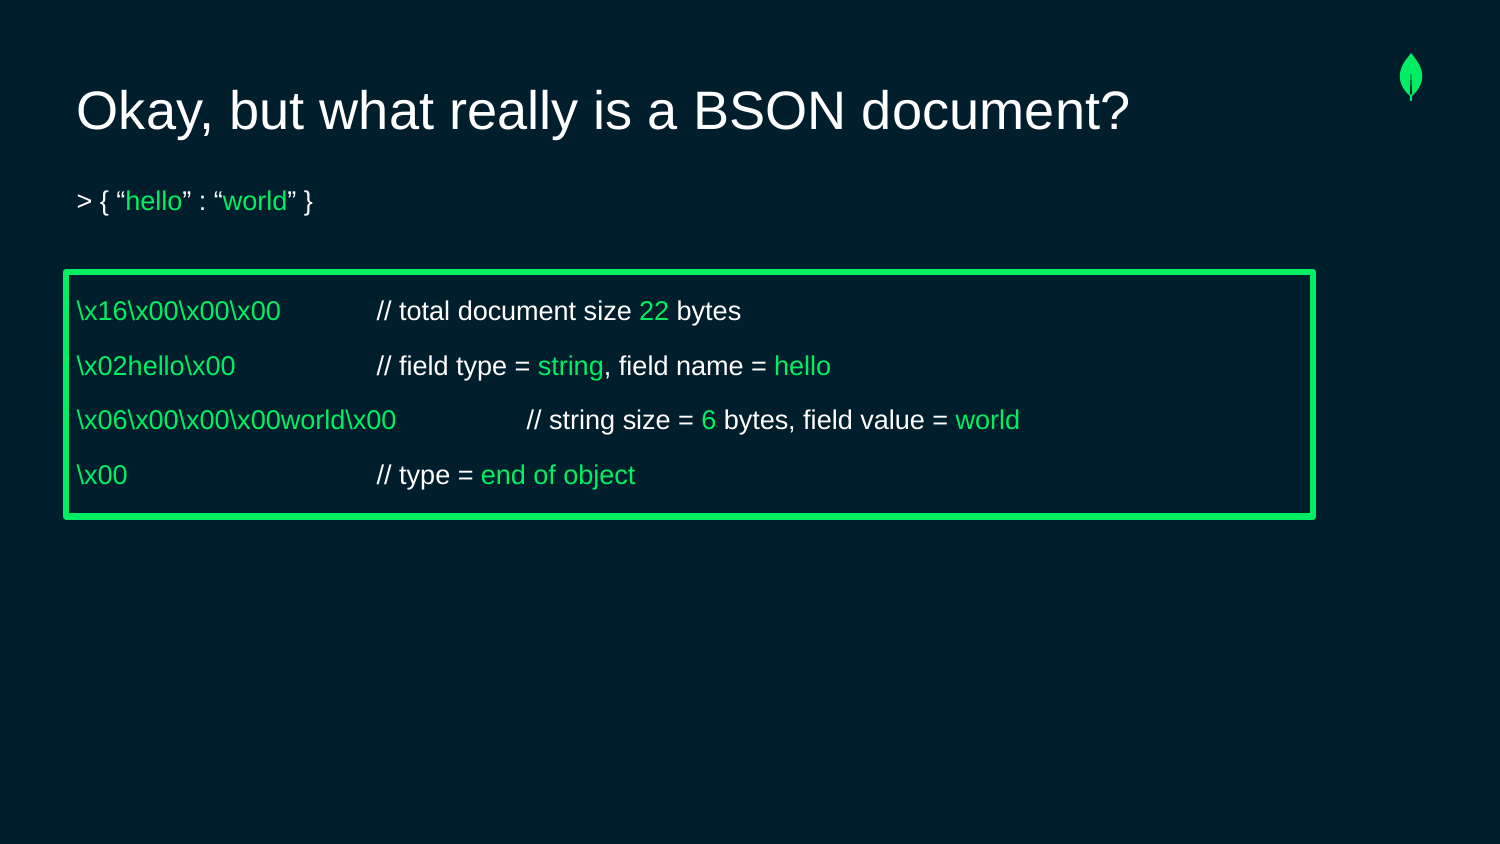

# Okay, but what really is a BSON document?
> { “hello” : “world” }

\x16\x00\x00\x00         	// total document size 22 bytes
\x02hello\x00            	// field type = string, field name = hello
\x06\x00\x00\x00world\x00	// string size = 6 bytes, field value = world
\x00                     	// type = end of object